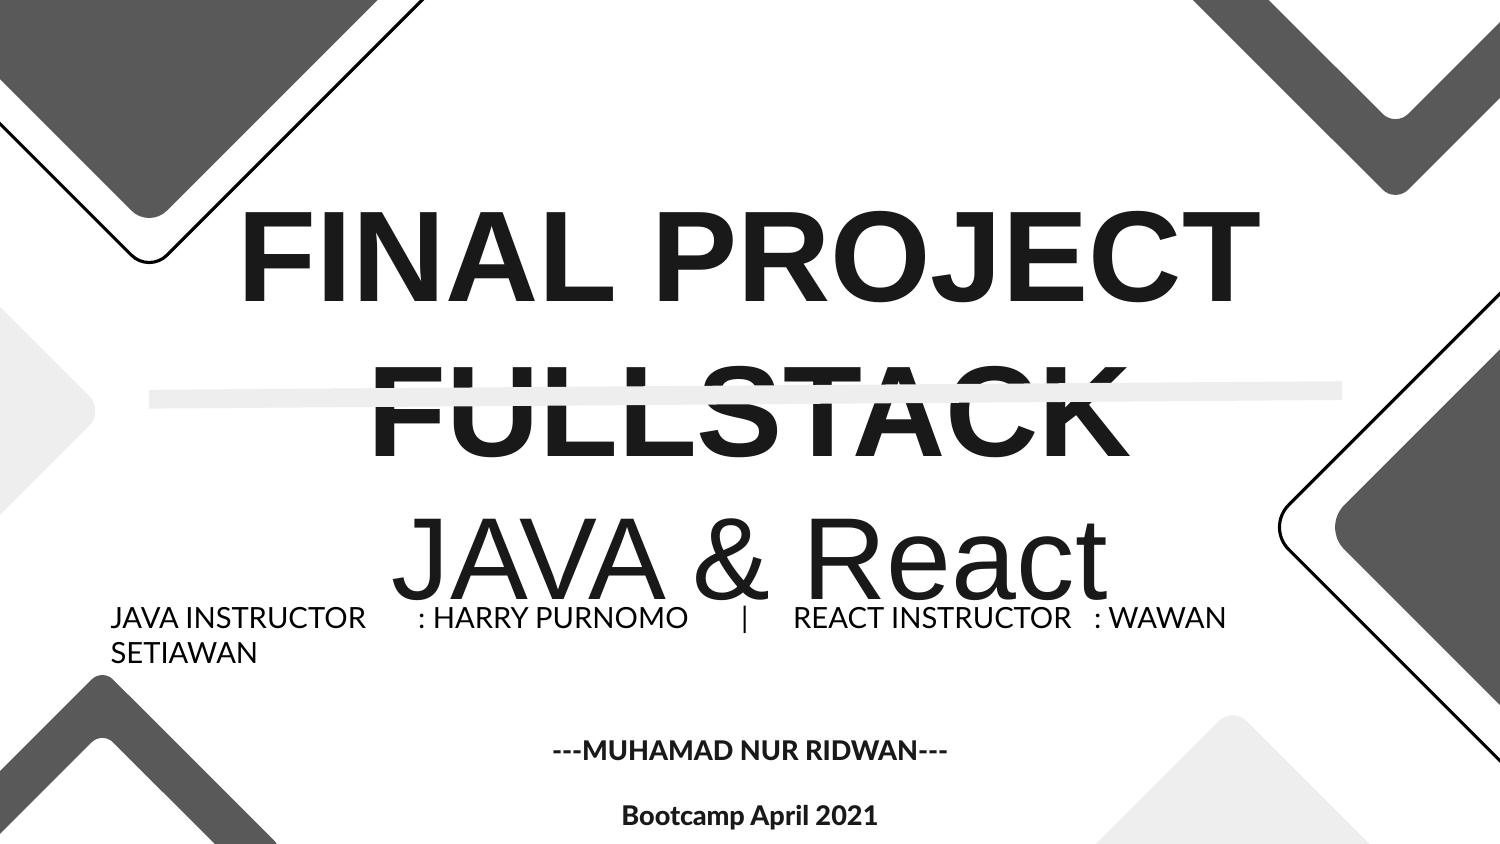

# FINAL PROJECT FULLSTACK
JAVA & React
JAVA INSTRUCTOR       : HARRY PURNOMO       |      REACT INSTRUCTOR   : WAWAN SETIAWAN
---MUHAMAD NUR RIDWAN---

Bootcamp April 2021